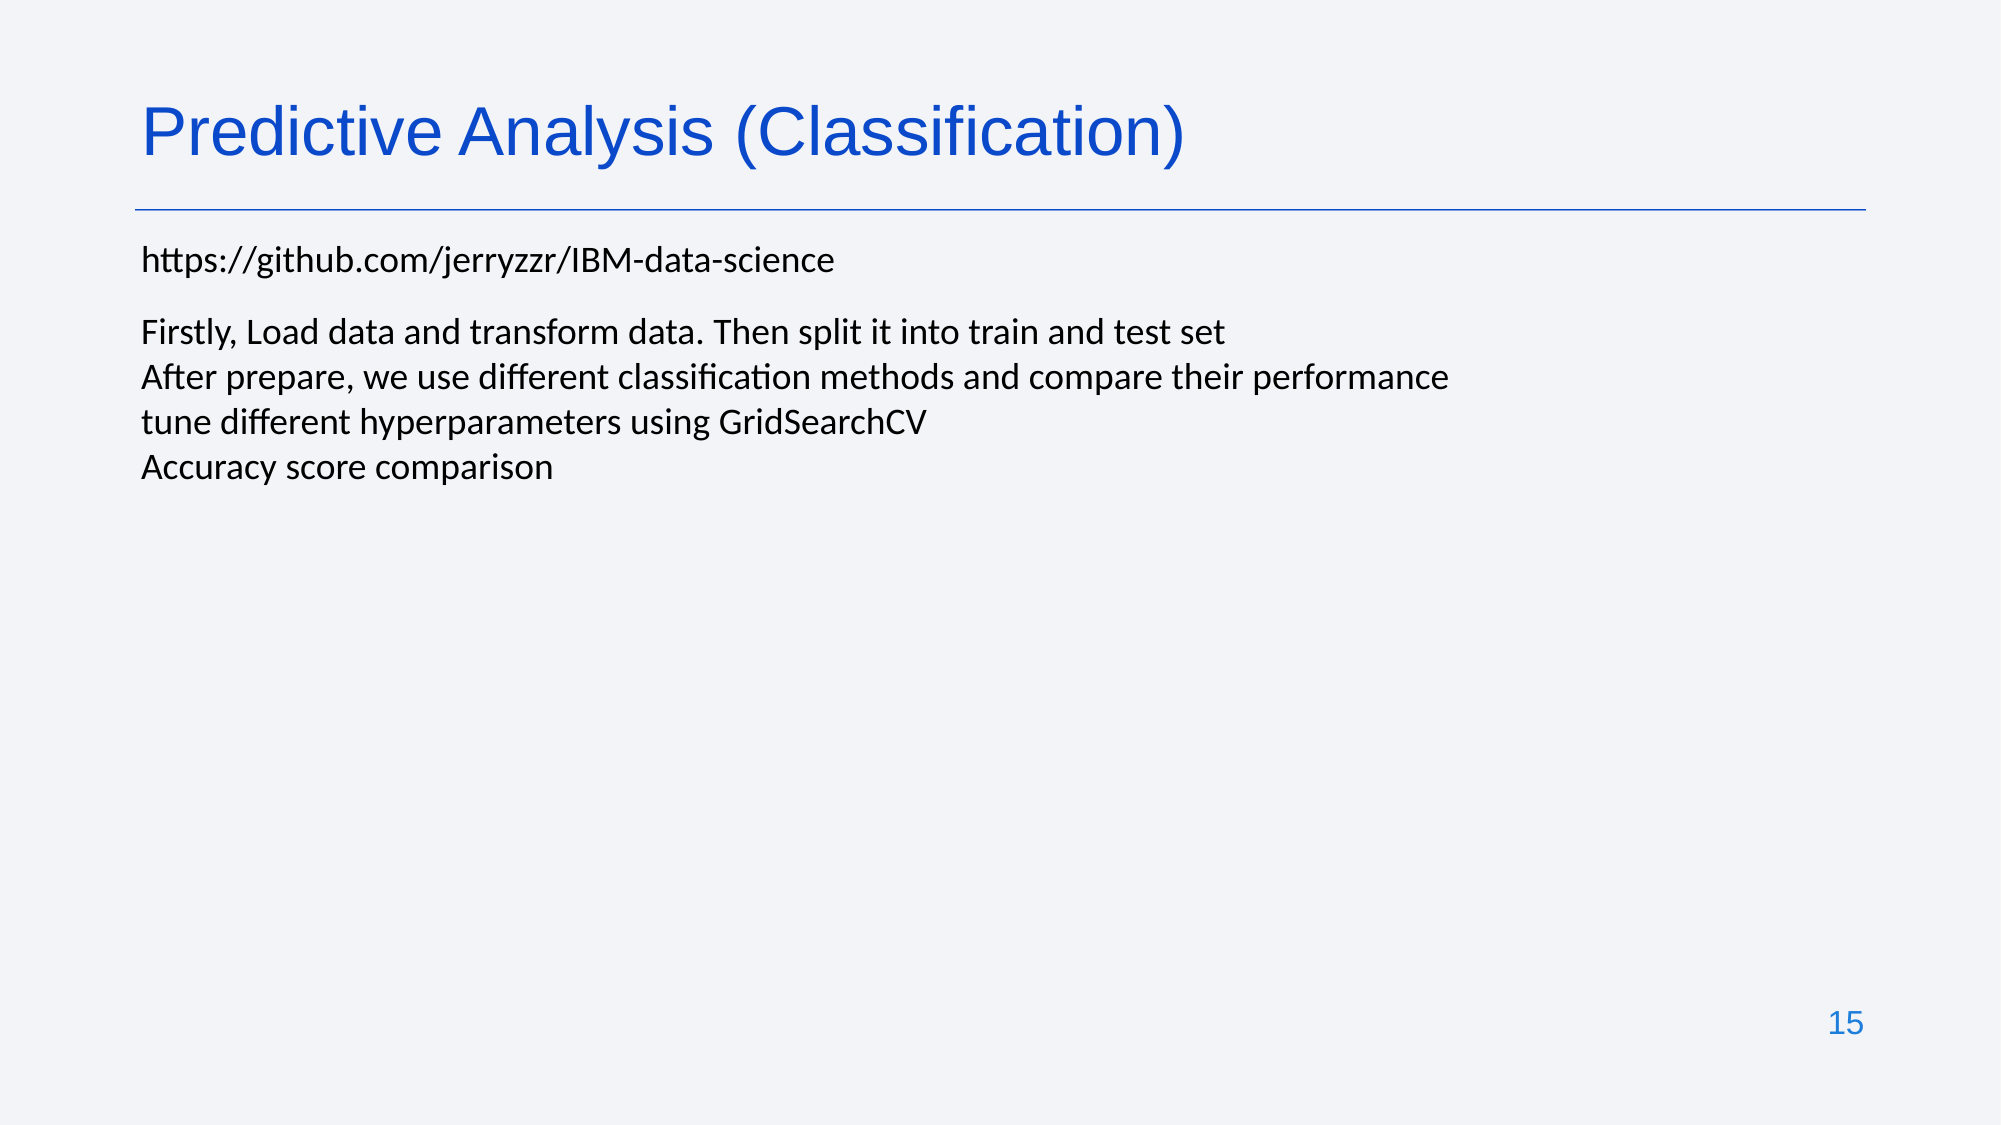

Predictive Analysis (Classification)
https://github.com/jerryzzr/IBM-data-science
Firstly, Load data and transform data. Then split it into train and test set
After prepare, we use different classification methods and compare their performance
tune different hyperparameters using GridSearchCV
Accuracy score comparison
15